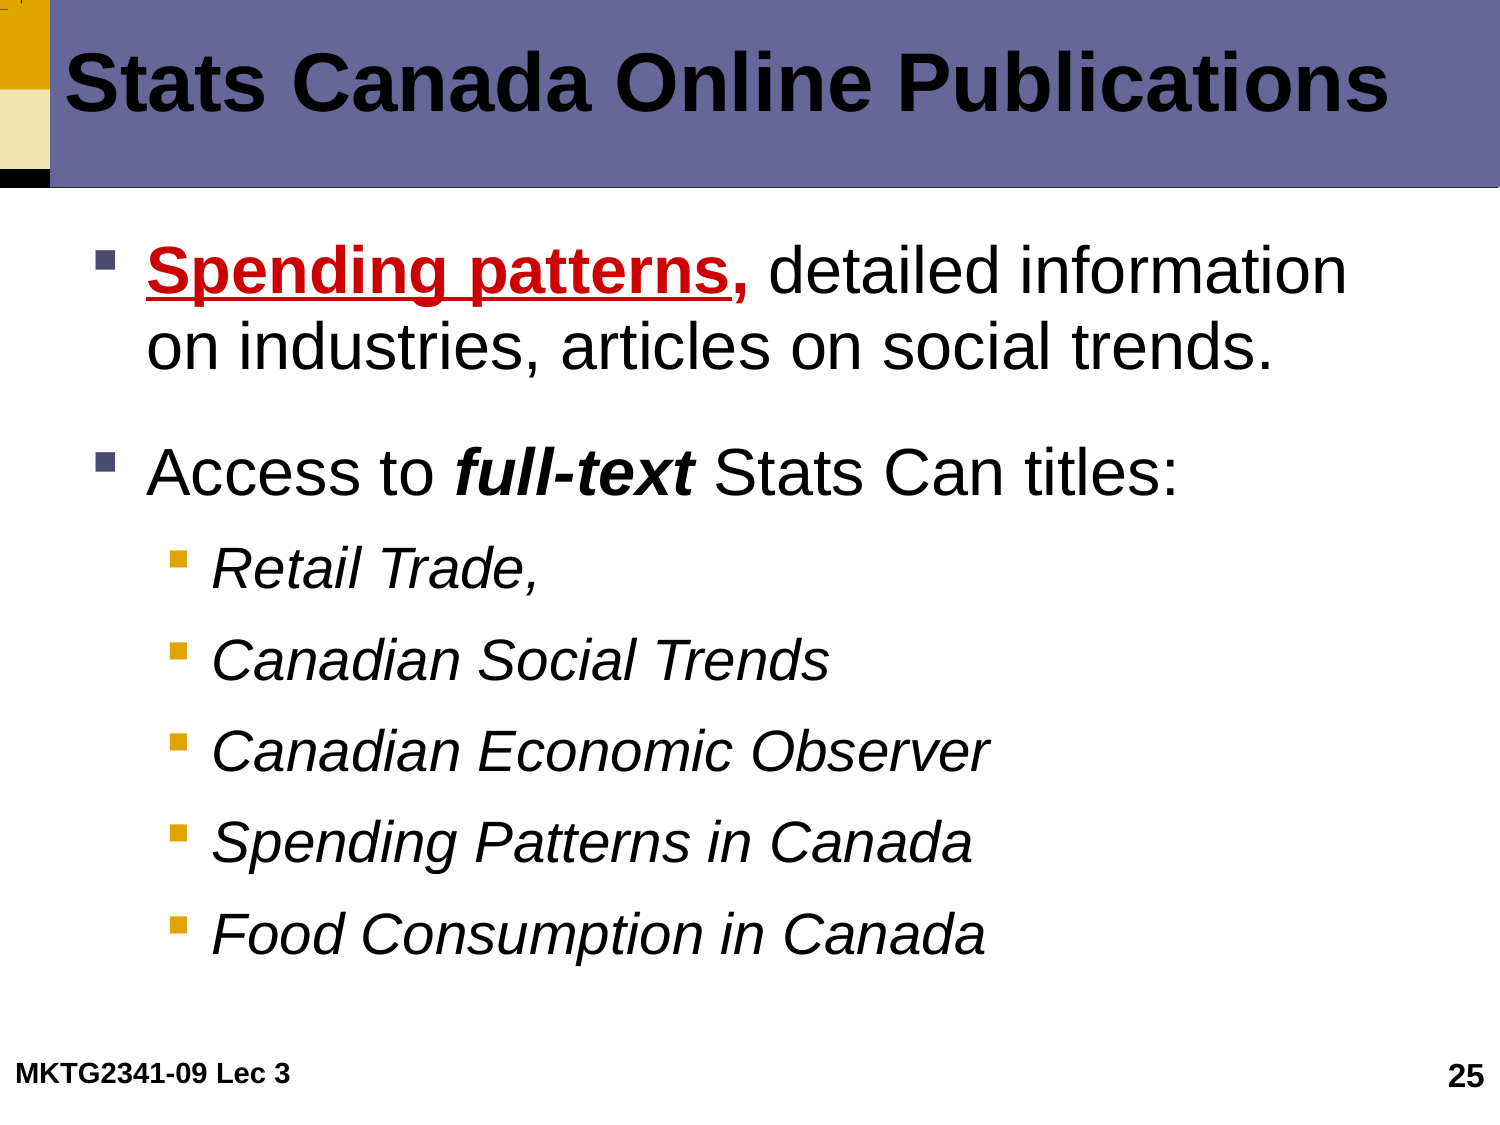

Stats Canada Online Publications
Spending patterns, detailed information on industries, articles on social trends.
Access to full-text Stats Can titles:
Retail Trade,
Canadian Social Trends
Canadian Economic Observer
Spending Patterns in Canada
Food Consumption in Canada
MKTG2341-09 Lec 3
25